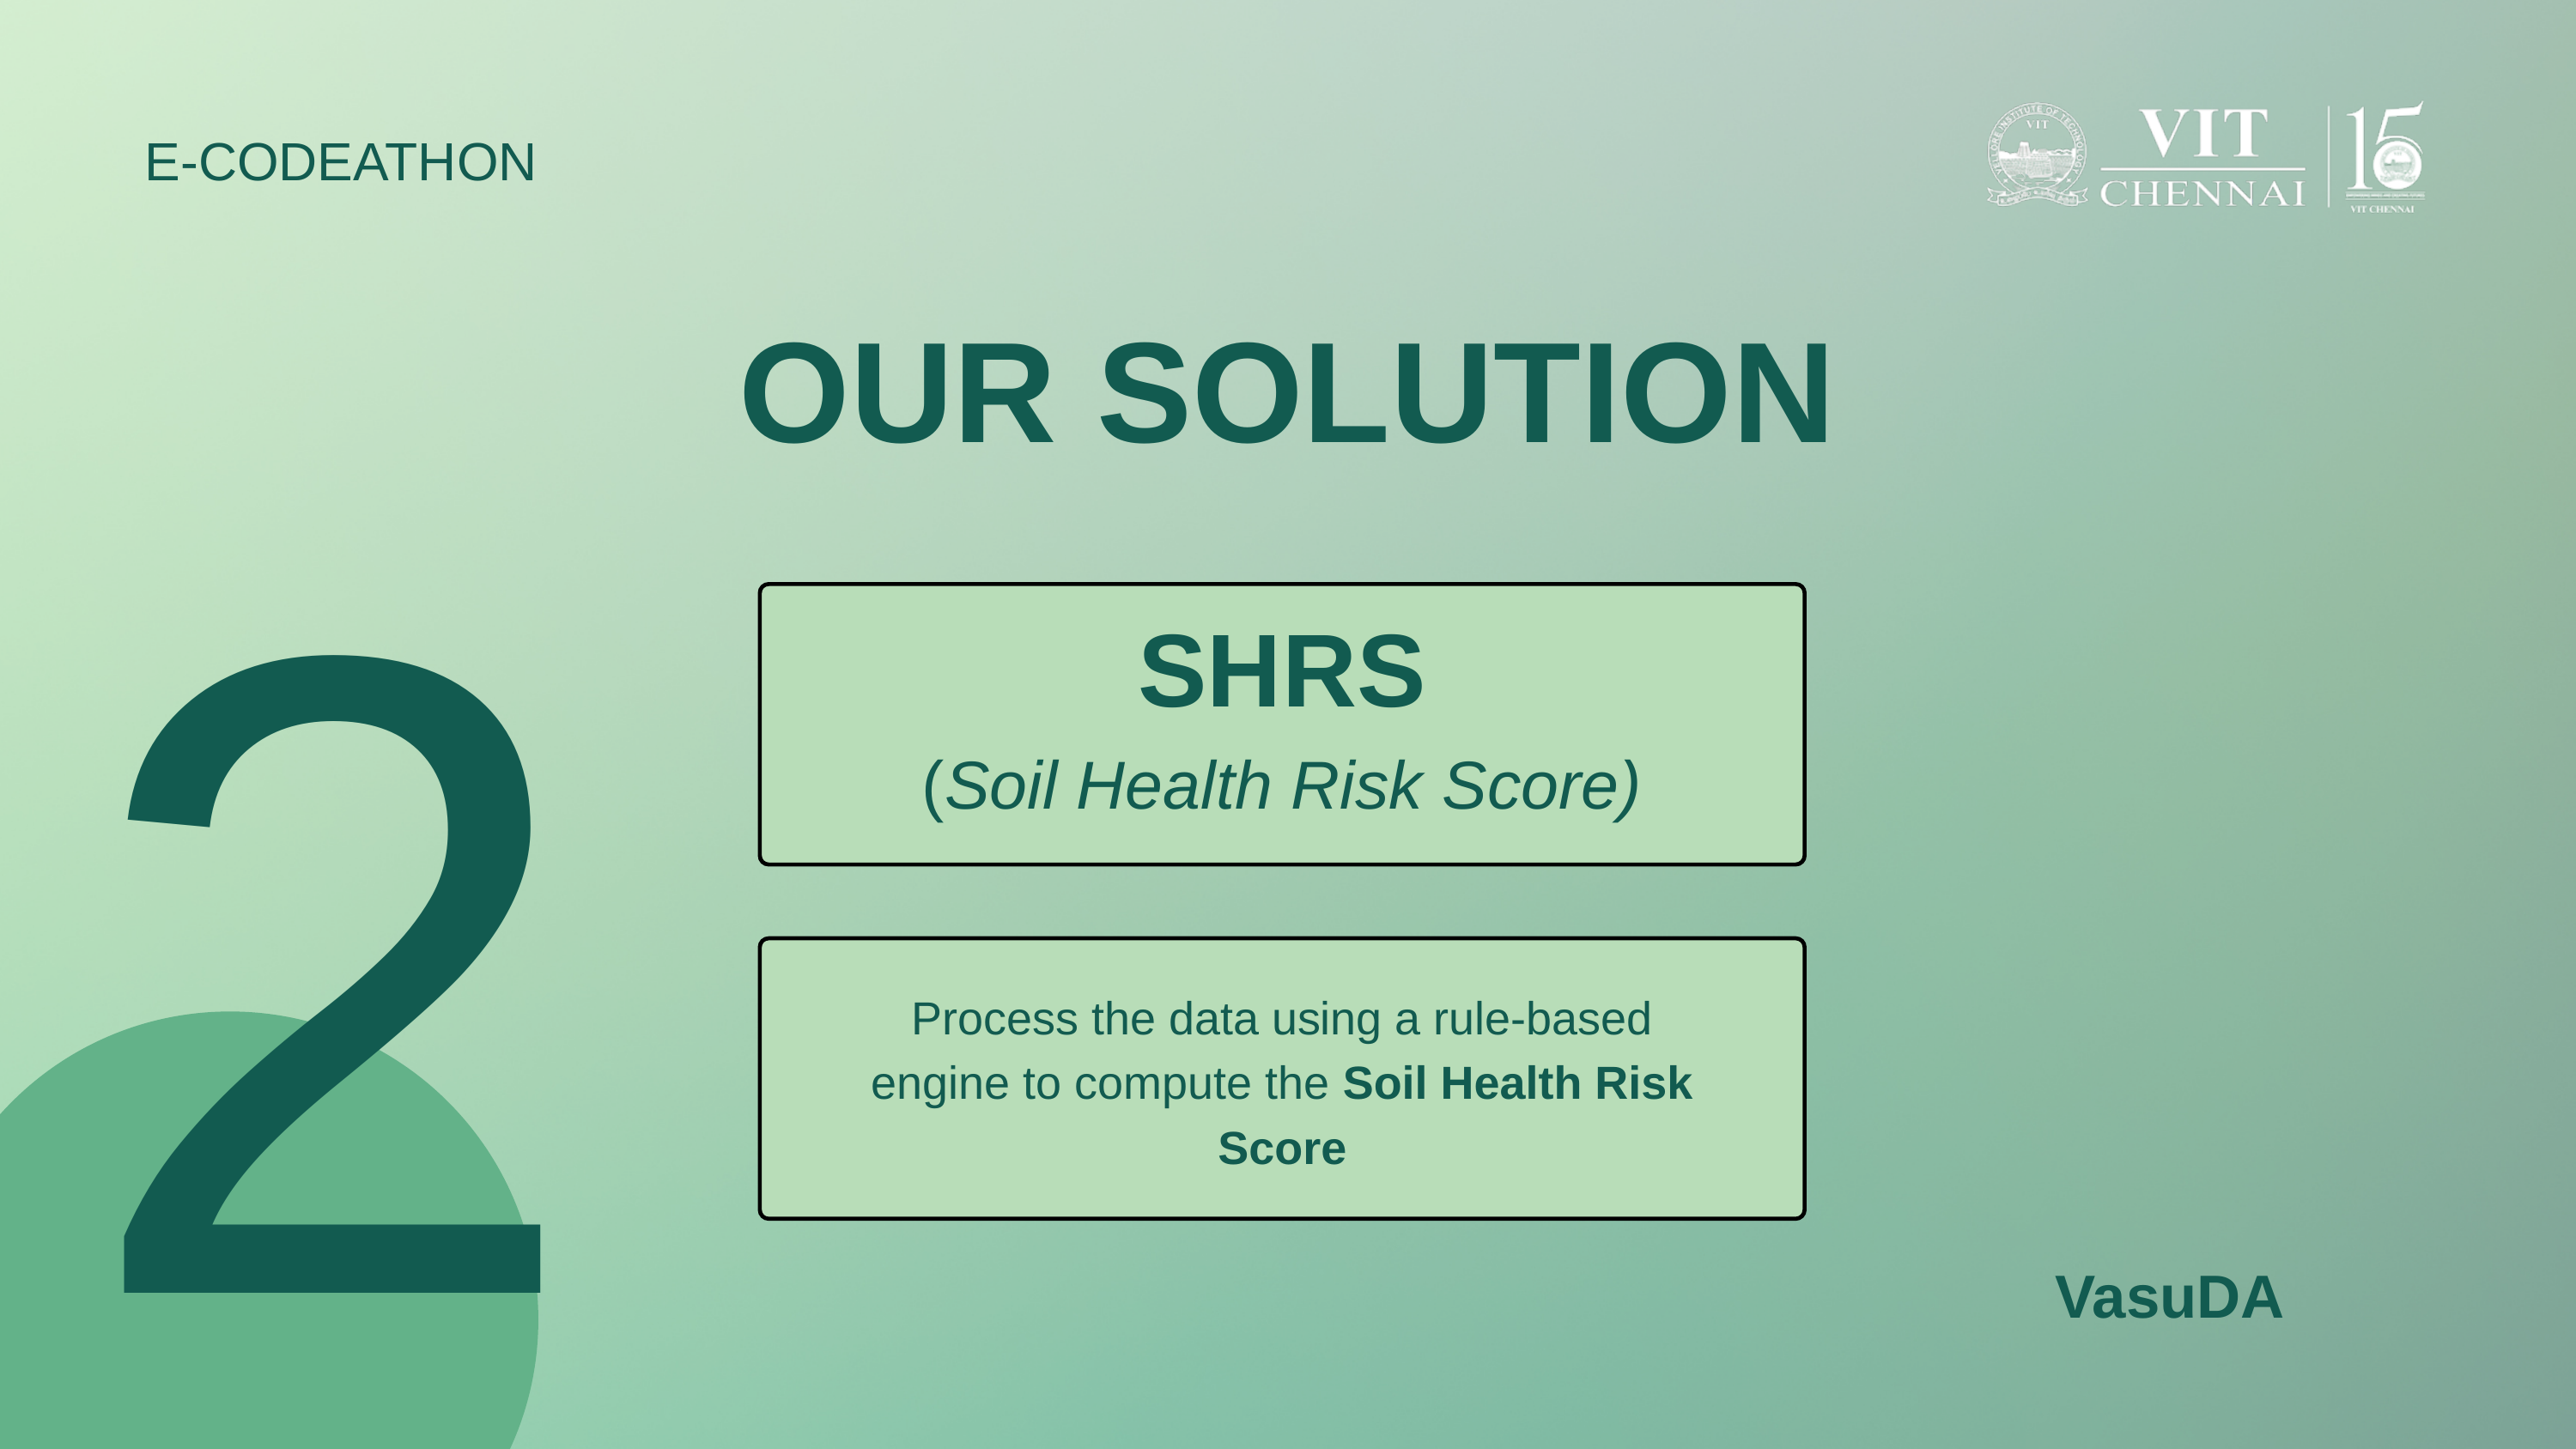

E-CODEATHON
OUR SOLUTION
2
SHRS
(Soil Health Risk Score)

Process the data using a rule‑based engine to compute the Soil Health Risk Score

VasuDA